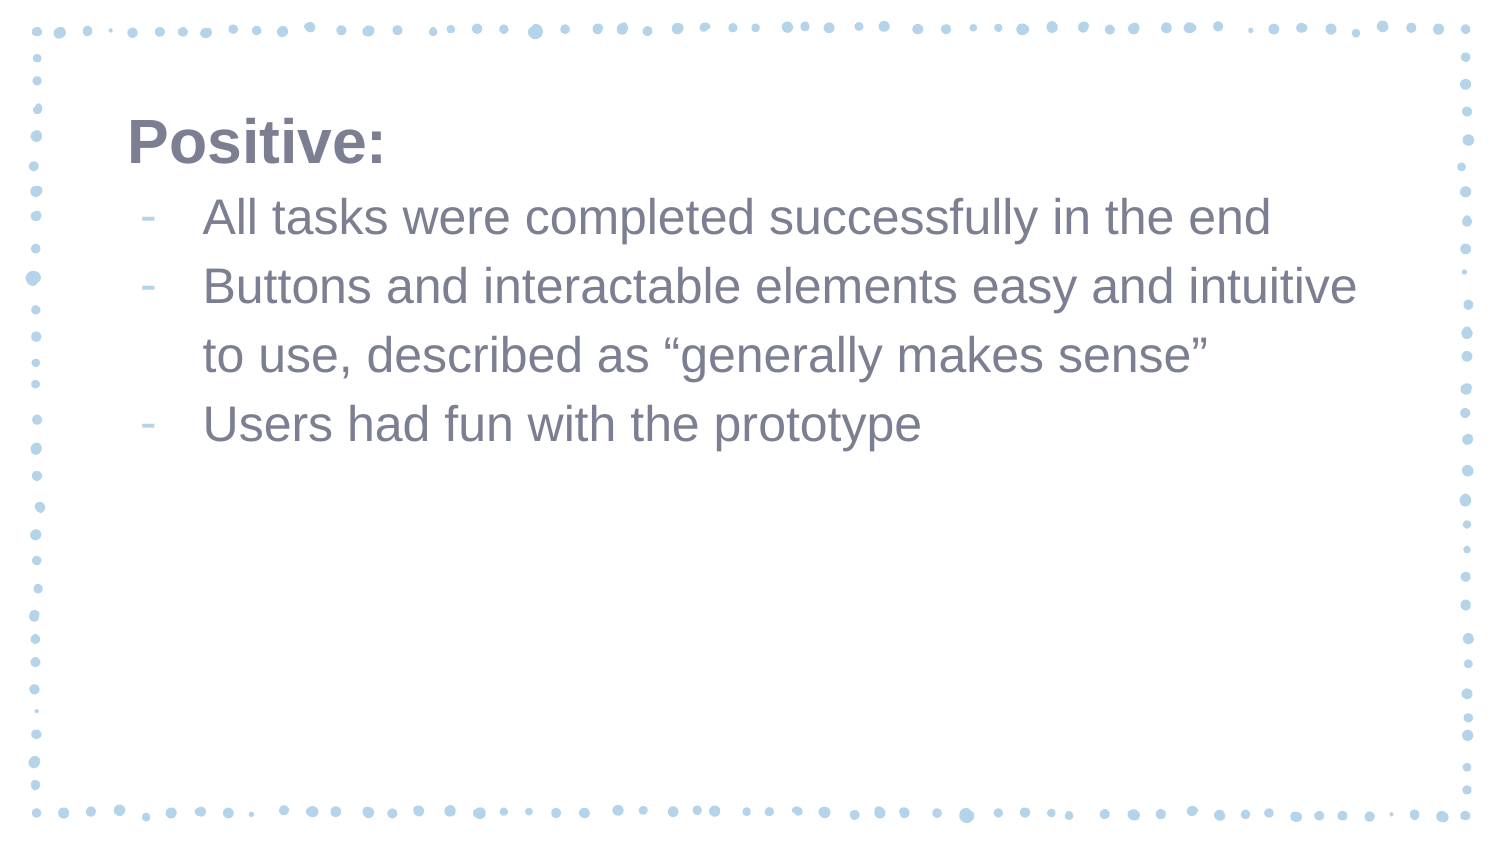

Positive:
All tasks were completed successfully in the end
Buttons and interactable elements easy and intuitive to use, described as “generally makes sense”
Users had fun with the prototype